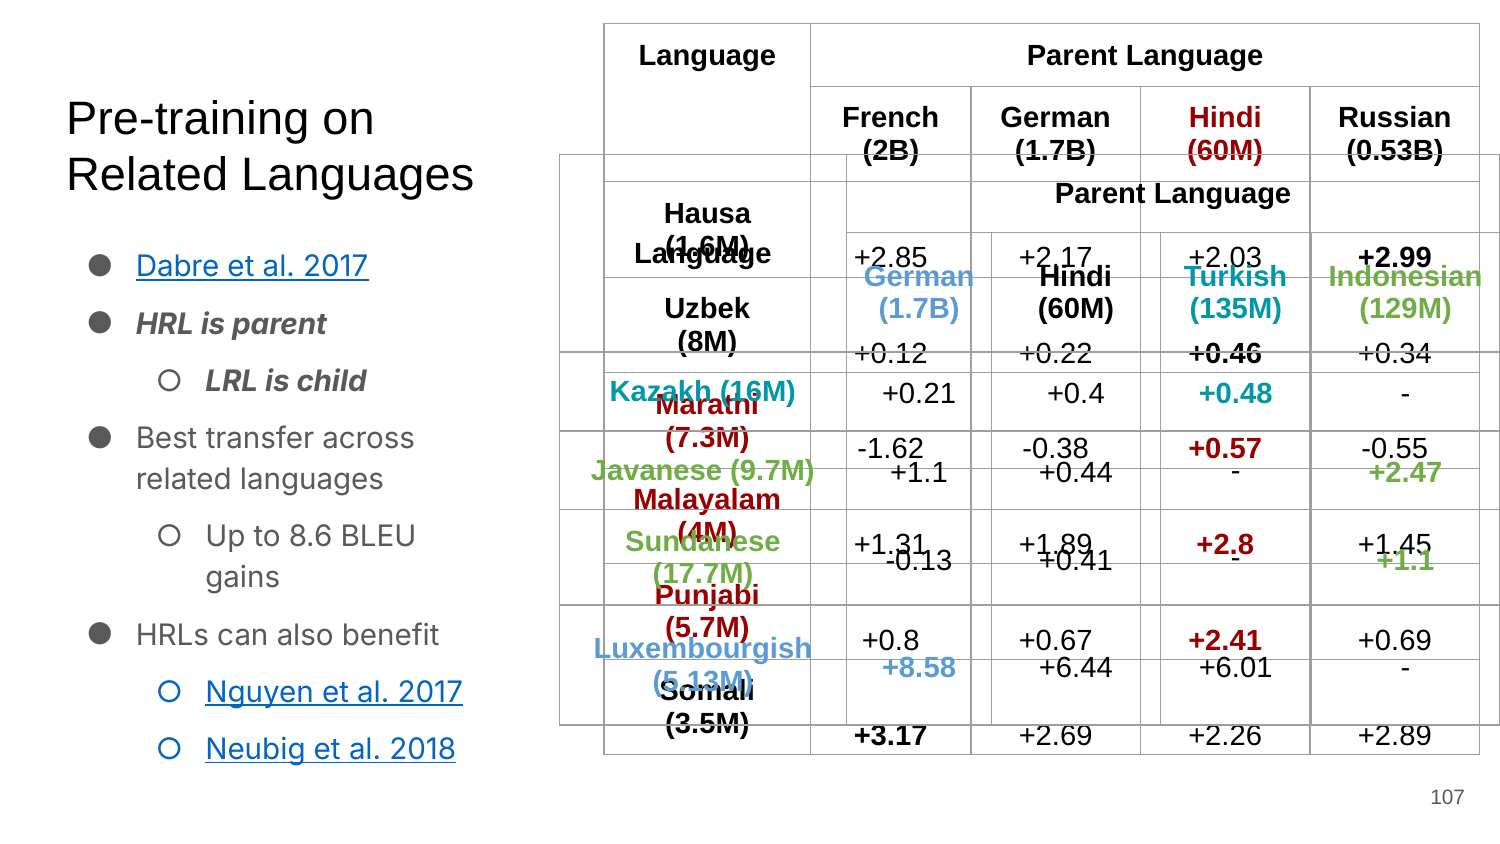

| Language | Parent Language |  |  |  |
| --- | --- | --- | --- | --- |
|  | French (2B) | German (1.7B) | Hindi (60M) | Russian (0.53B) |
| Hausa (1.6M) | +2.85 | +2.17 | +2.03 | +2.99 |
| Uzbek (8M) | +0.12 | +0.22 | +0.46 | +0.34 |
| Marathi (7.3M) | -1.62 | -0.38 | +0.57 | -0.55 |
| Malayalam (4M) | +1.31 | +1.89 | +2.8 | +1.45 |
| Punjabi (5.7M) | +0.8 | +0.67 | +2.41 | +0.69 |
| Somali (3.5M) | +3.17 | +2.69 | +2.26 | +2.89 |
# Pre-training on Related Languages
| Language | Parent Language |  |  |  |
| --- | --- | --- | --- | --- |
|  | German (1.7B) | Hindi (60M) | Turkish (135M) | Indonesian (129M) |
| Kazakh (16M) | +0.21 | +0.4 | +0.48 | - |
| Javanese (9.7M) | +1.1 | +0.44 | - | +2.47 |
| Sundanese (17.7M) | -0.13 | +0.41 | - | +1.1 |
| Luxembourgish (5.13M) | +8.58 | +6.44 | +6.01 | - |
Dabre et al. 2017
HRL is parent
LRL is child
Best transfer across related languages
Up to 8.6 BLEU gains
HRLs can also benefit
Nguyen et al. 2017
Neubig et al. 2018
107